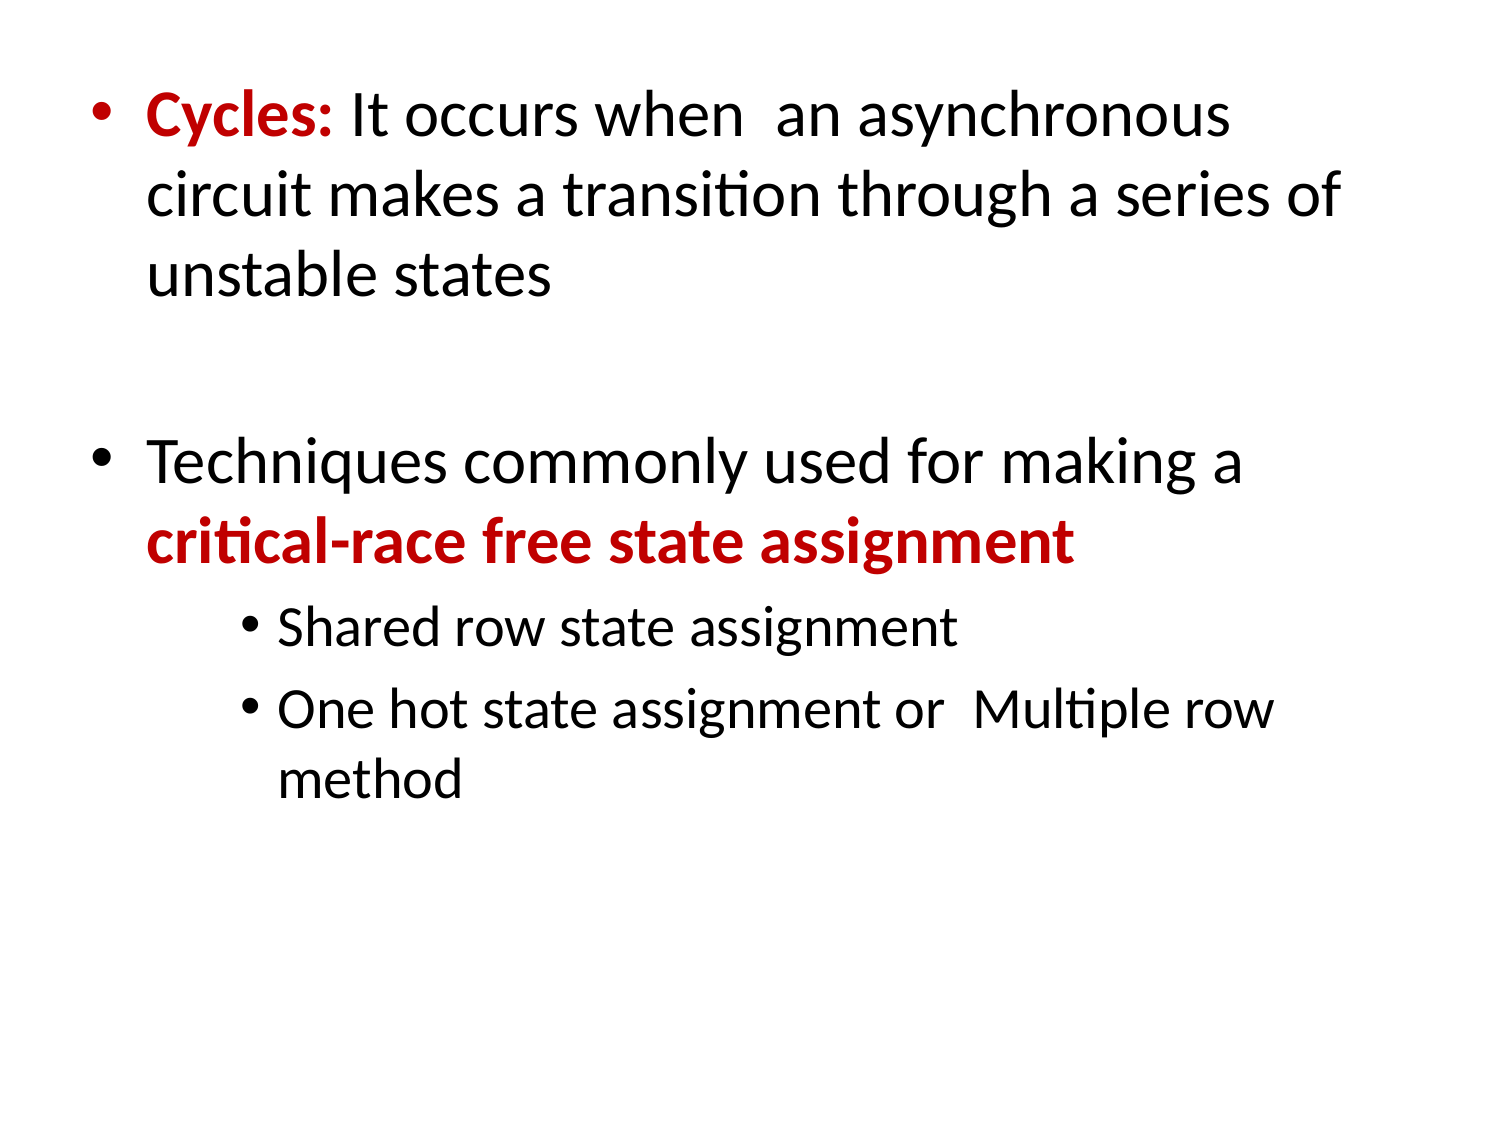

Cycles: It occurs when  an asynchronous circuit makes a transition through a series of unstable states

Techniques commonly used for making a critical-race free state assignment
Shared row state assignment
One hot state assignment or  Multiple row method